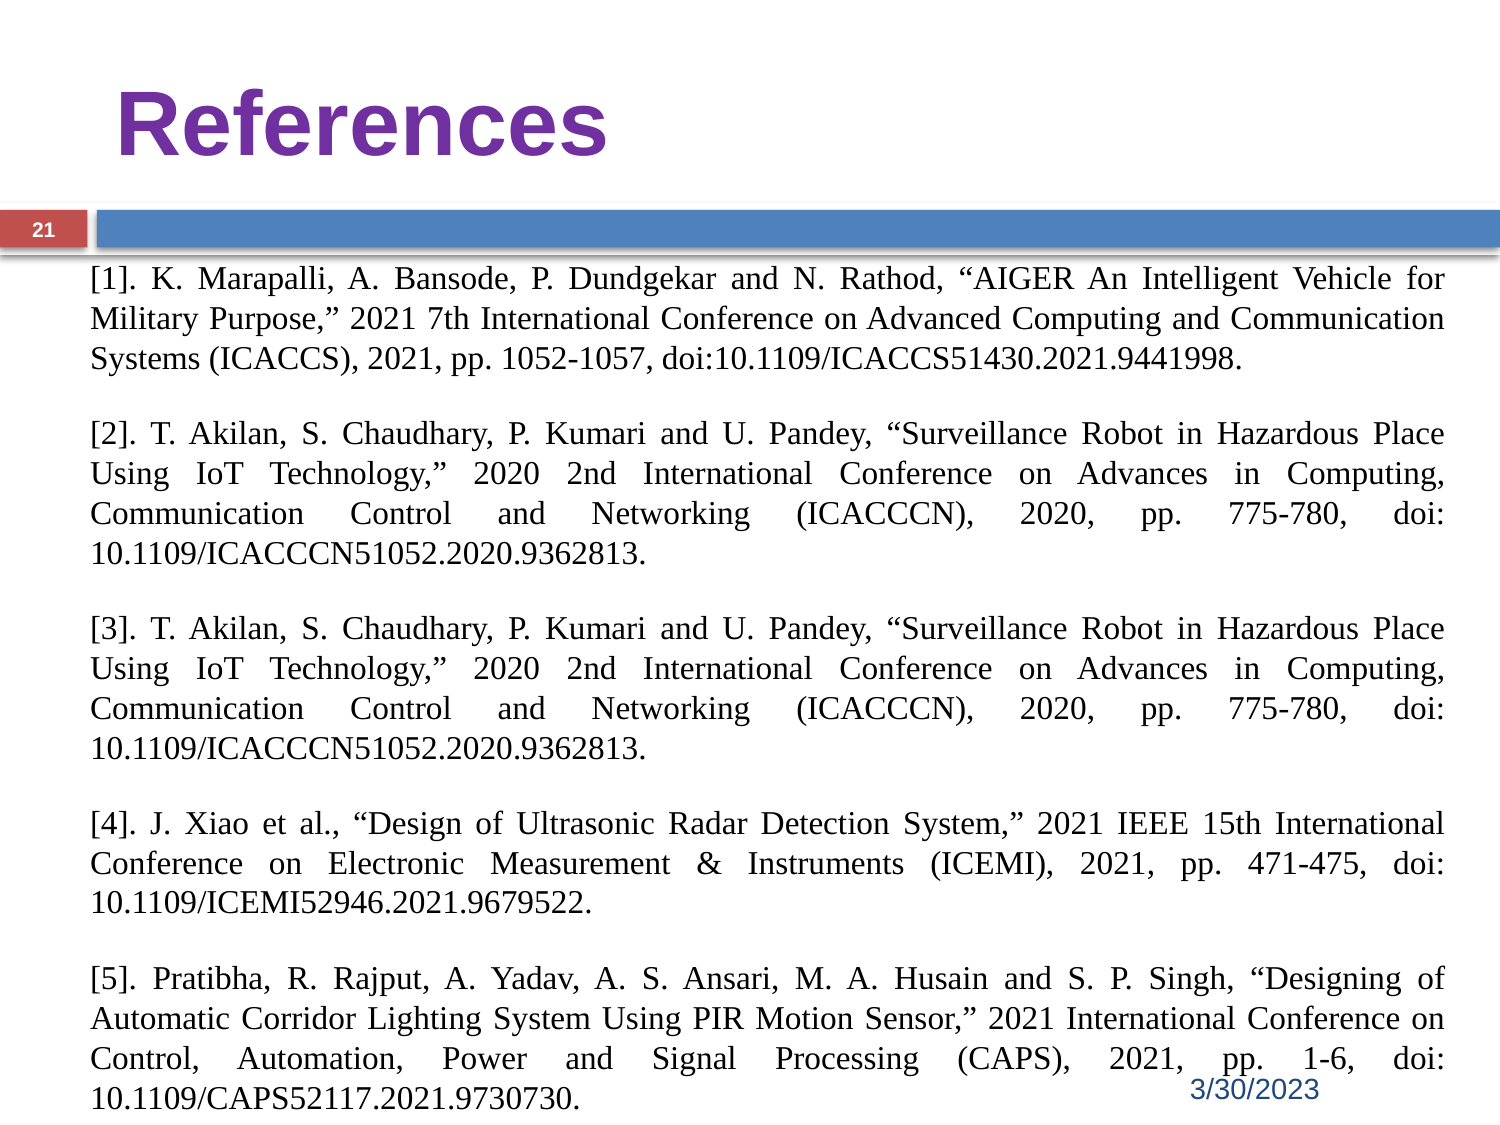

# References
21
[1]. K. Marapalli, A. Bansode, P. Dundgekar and N. Rathod, “AIGER An Intelligent Vehicle for Military Purpose,” 2021 7th International Conference on Advanced Computing and Communication Systems (ICACCS), 2021, pp. 1052-1057, doi:10.1109/ICACCS51430.2021.9441998.
[2]. T. Akilan, S. Chaudhary, P. Kumari and U. Pandey, “Surveillance Robot in Hazardous Place Using IoT Technology,” 2020 2nd International Conference on Advances in Computing, Communication Control and Networking (ICACCCN), 2020, pp. 775-780, doi: 10.1109/ICACCCN51052.2020.9362813.
[3]. T. Akilan, S. Chaudhary, P. Kumari and U. Pandey, “Surveillance Robot in Hazardous Place Using IoT Technology,” 2020 2nd International Conference on Advances in Computing, Communication Control and Networking (ICACCCN), 2020, pp. 775-780, doi: 10.1109/ICACCCN51052.2020.9362813.
[4]. J. Xiao et al., “Design of Ultrasonic Radar Detection System,” 2021 IEEE 15th International Conference on Electronic Measurement & Instruments (ICEMI), 2021, pp. 471-475, doi: 10.1109/ICEMI52946.2021.9679522.
[5]. Pratibha, R. Rajput, A. Yadav, A. S. Ansari, M. A. Husain and S. P. Singh, “Designing of Automatic Corridor Lighting System Using PIR Motion Sensor,” 2021 International Conference on Control, Automation, Power and Signal Processing (CAPS), 2021, pp. 1-6, doi: 10.1109/CAPS52117.2021.9730730.

3/30/2023